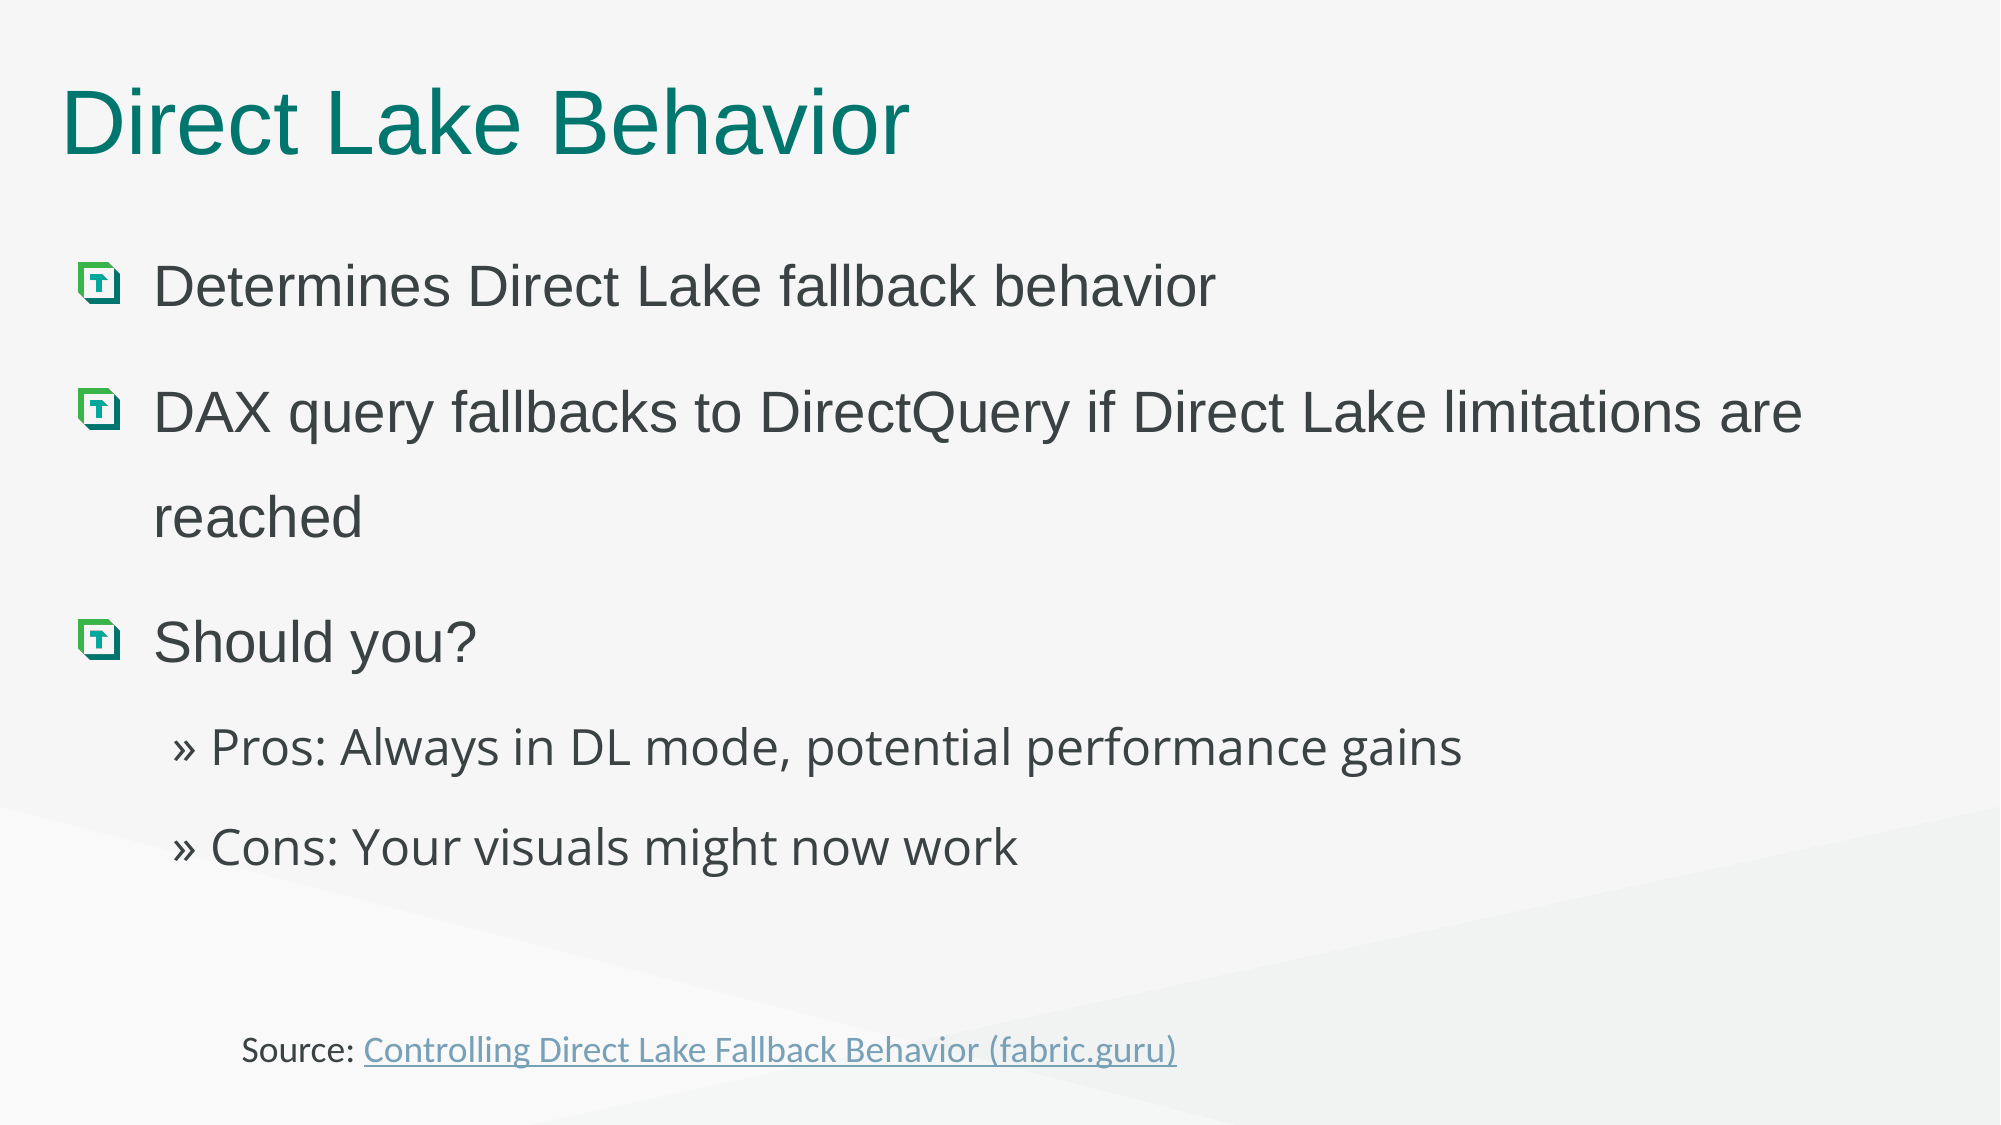

# Direct Lake Behavior
Determines Direct Lake fallback behavior
DAX query fallbacks to DirectQuery if Direct Lake limitations are reached
Should you?
Pros: Always in DL mode, potential performance gains
Cons: Your visuals might now work
Source: Controlling Direct Lake Fallback Behavior (fabric.guru)